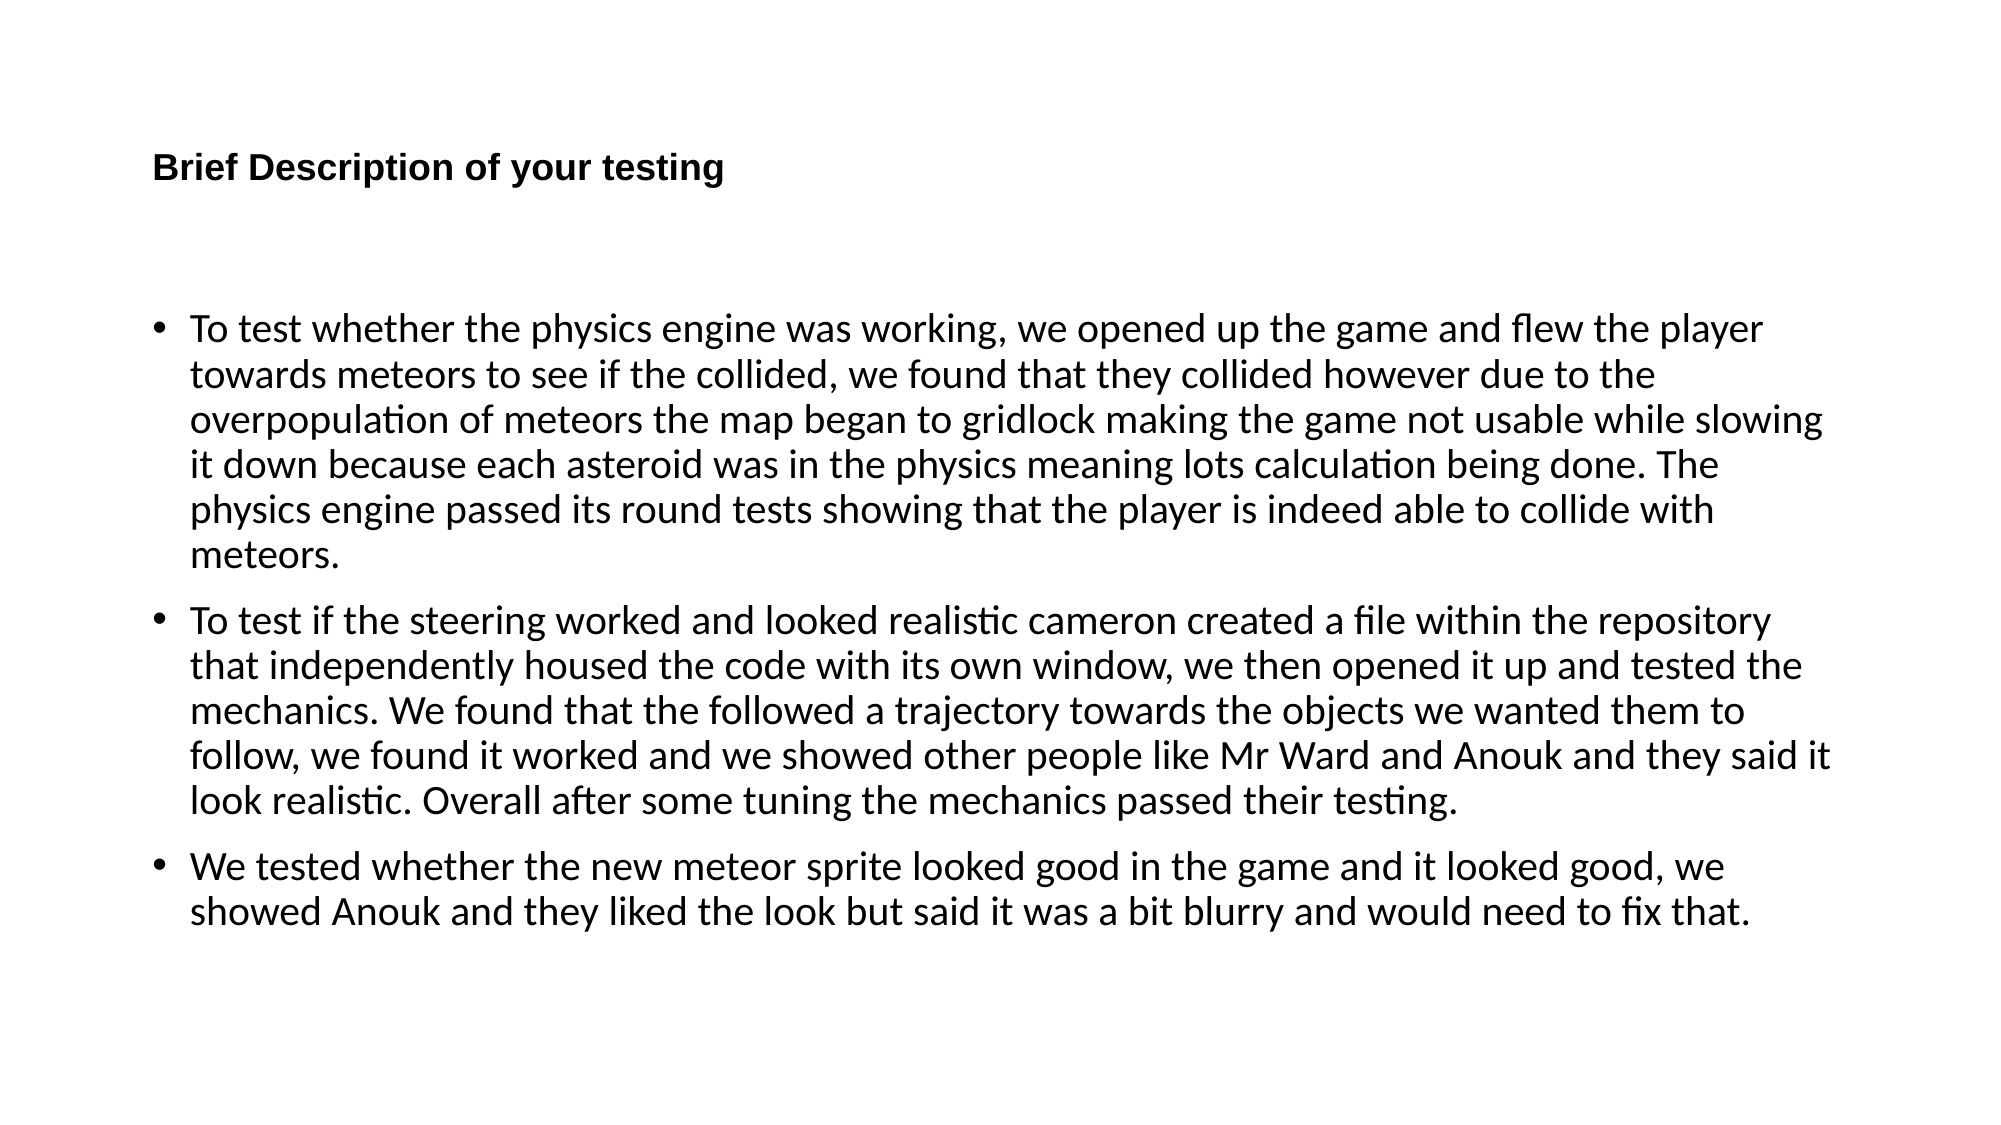

# Brief Description of your testing
To test whether the physics engine was working, we opened up the game and flew the player towards meteors to see if the collided, we found that they collided however due to the overpopulation of meteors the map began to gridlock making the game not usable while slowing it down because each asteroid was in the physics meaning lots calculation being done. The physics engine passed its round tests showing that the player is indeed able to collide with meteors.
To test if the steering worked and looked realistic cameron created a file within the repository that independently housed the code with its own window, we then opened it up and tested the mechanics. We found that the followed a trajectory towards the objects we wanted them to follow, we found it worked and we showed other people like Mr Ward and Anouk and they said it look realistic. Overall after some tuning the mechanics passed their testing.
We tested whether the new meteor sprite looked good in the game and it looked good, we showed Anouk and they liked the look but said it was a bit blurry and would need to fix that.